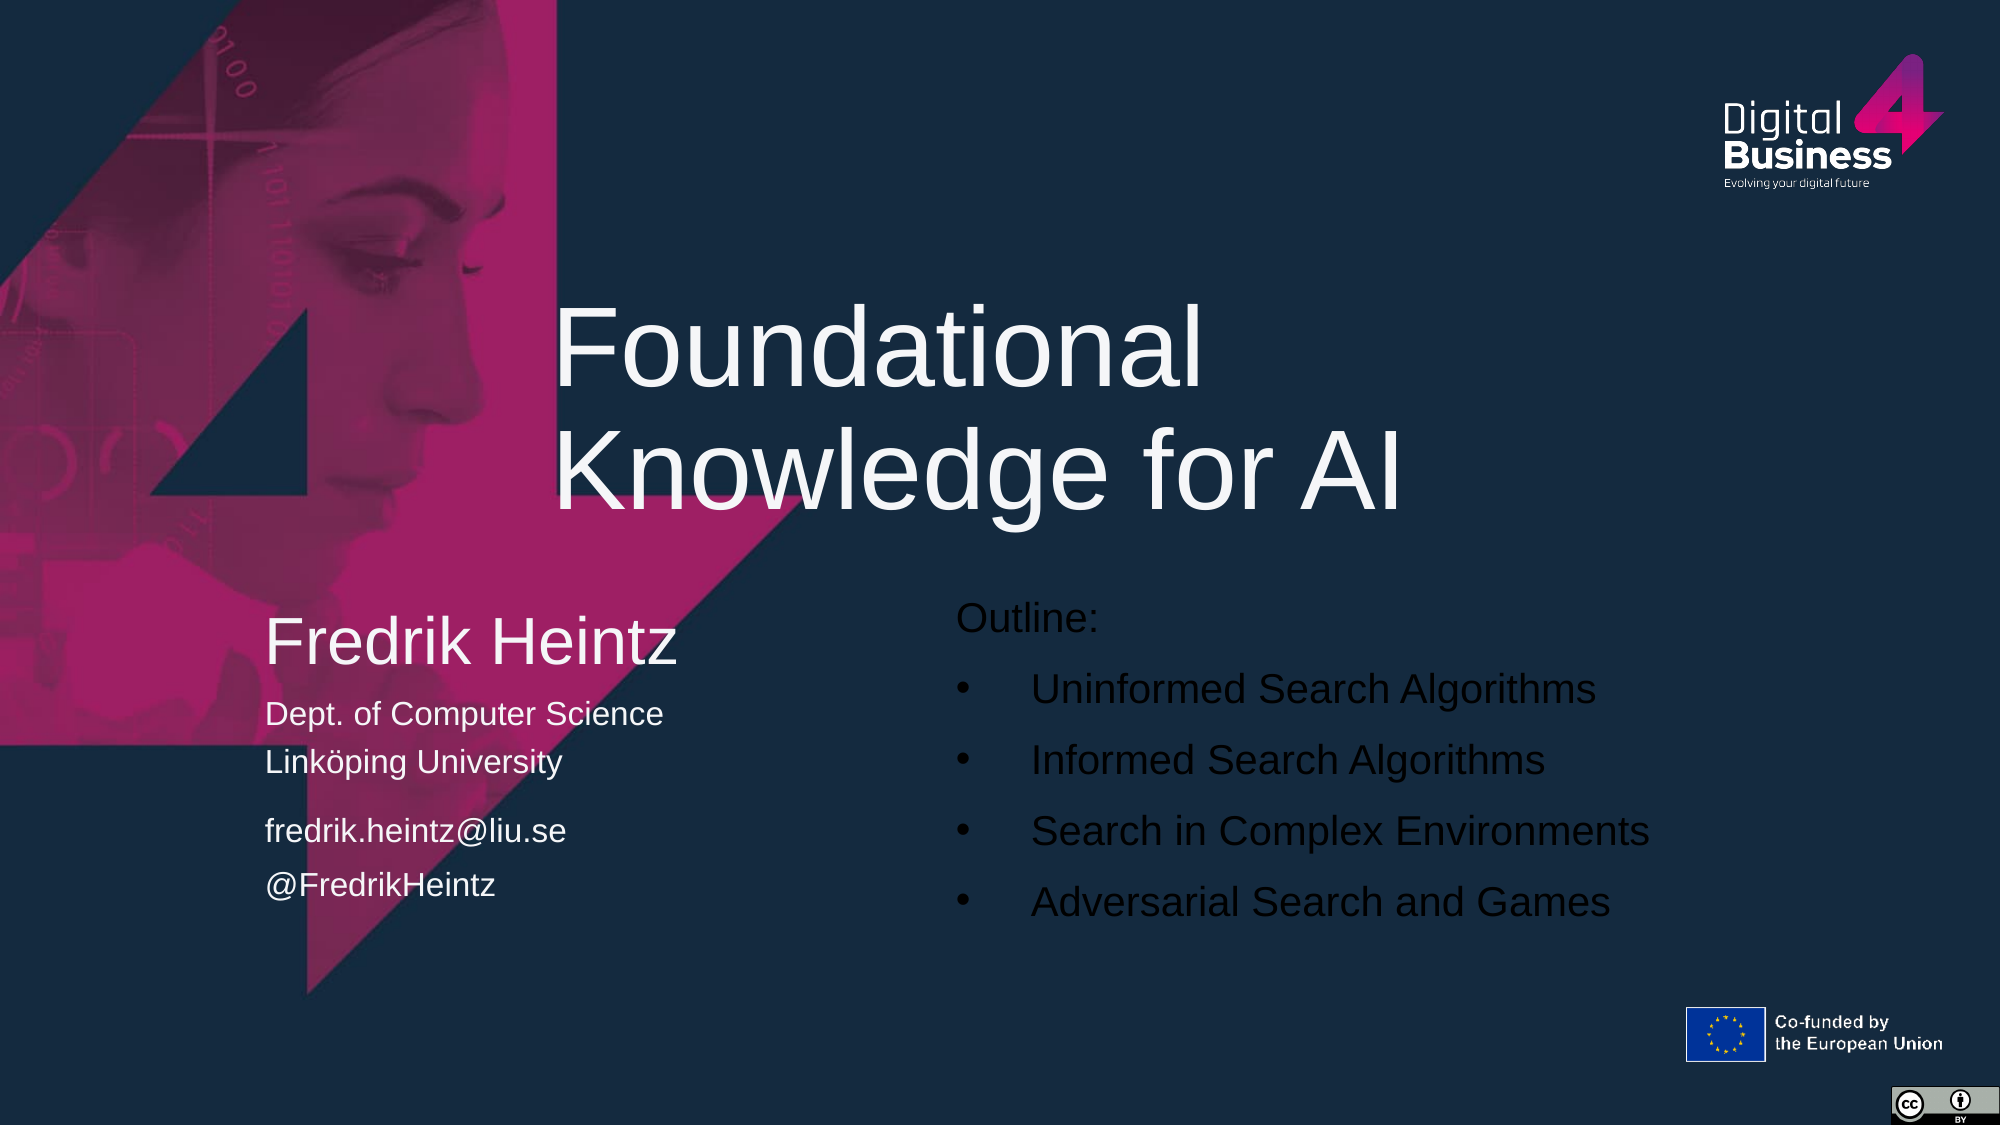

# Foundational Knowledge for AI
Fredrik Heintz
Dept. of Computer Science
Linköping University
fredrik.heintz@liu.se
@FredrikHeintz
Outline:
Uninformed Search Algorithms
Informed Search Algorithms
Search in Complex Environments
Adversarial Search and Games